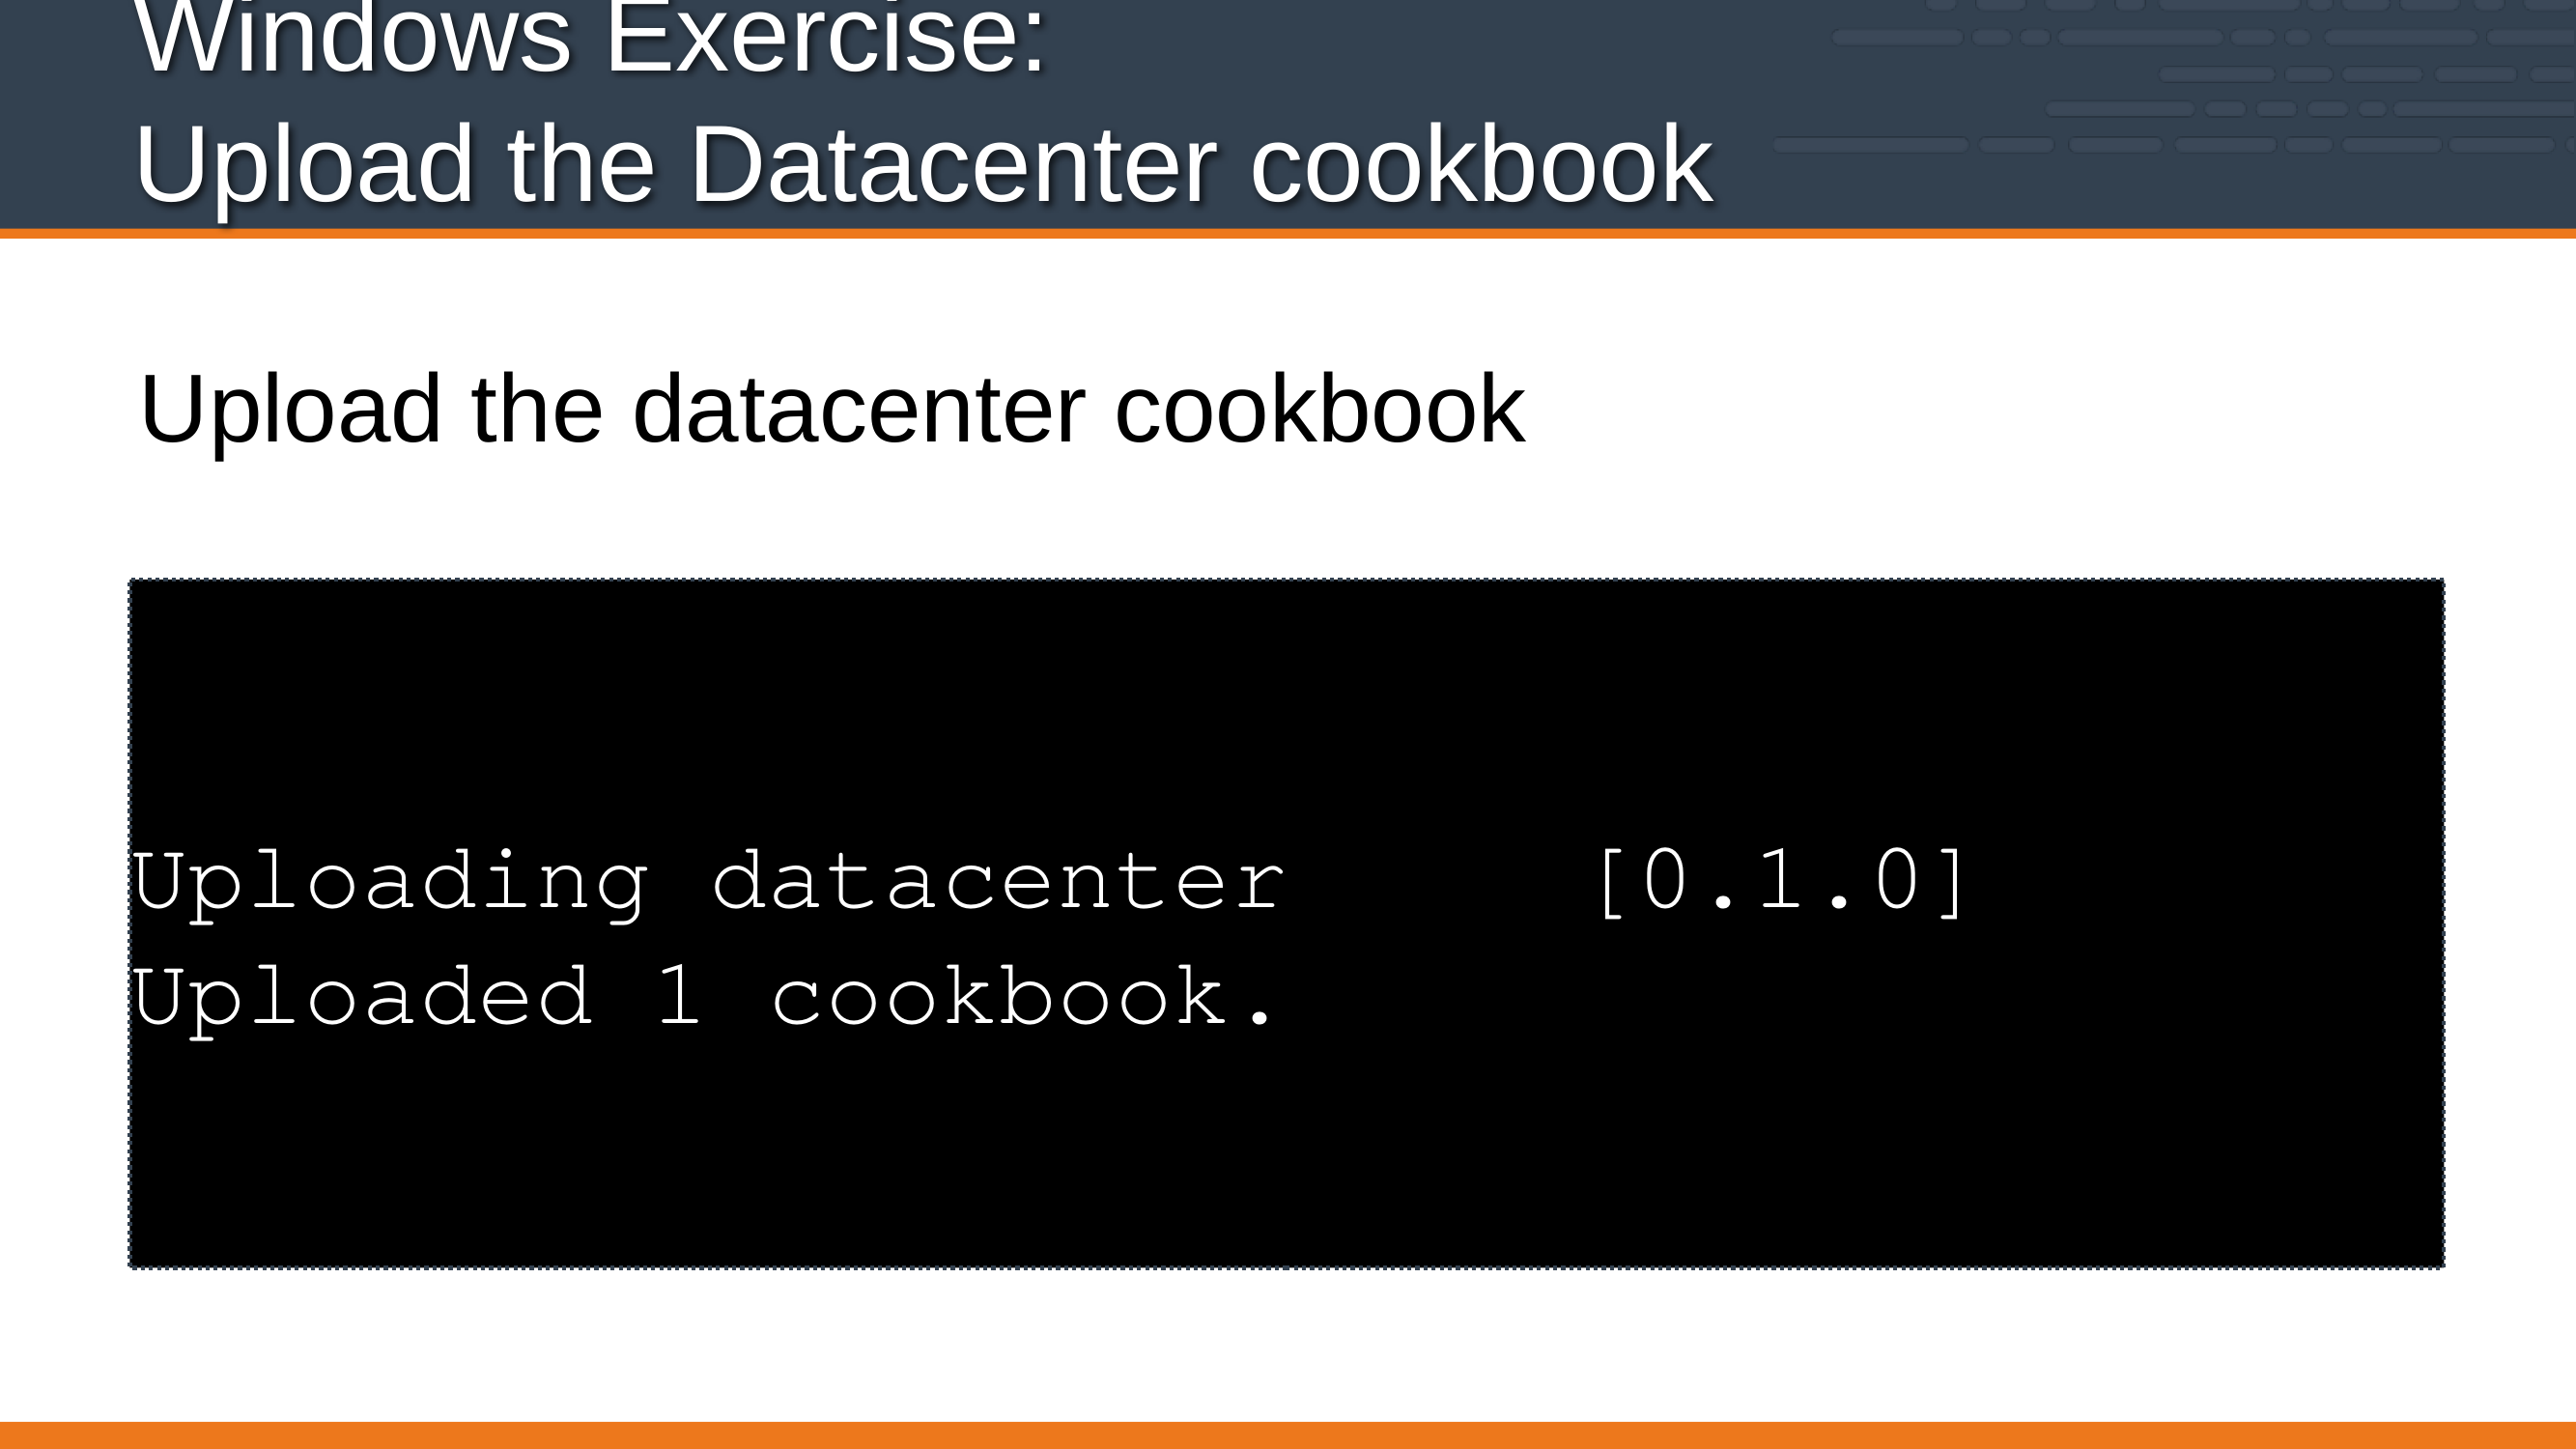

# Windows Exercise: Upload the Datacenter cookbook
Upload the datacenter cookbook

Uploading datacenter     [0.1.0]
Uploaded 1 cookbook.